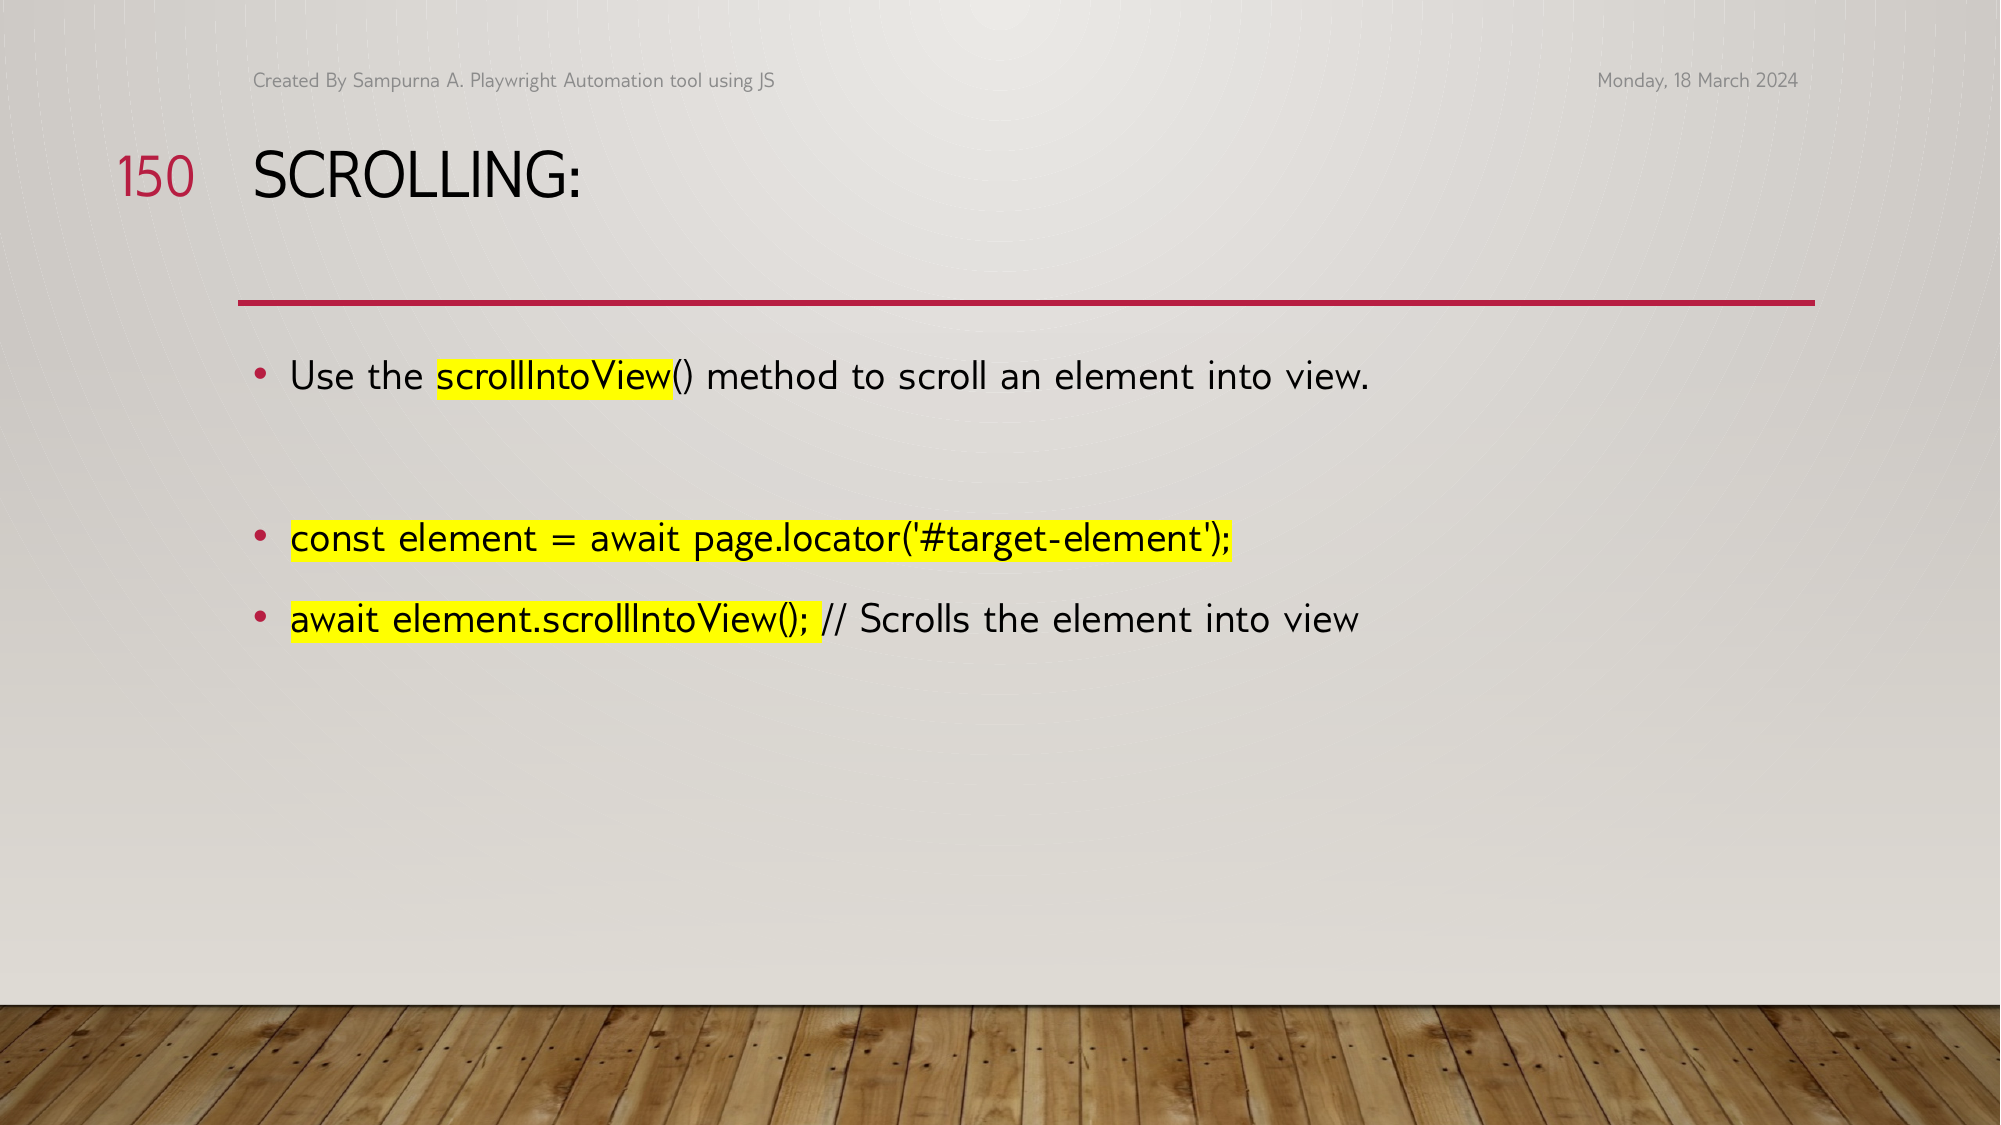

Created By Sampurna A. Playwright Automation tool using JS
Monday, 18 March 2024
150
# Scrolling:
Use the scrollIntoView() method to scroll an element into view.

const element = await page.locator('#target-element');
await element.scrollIntoView(); // Scrolls the element into view